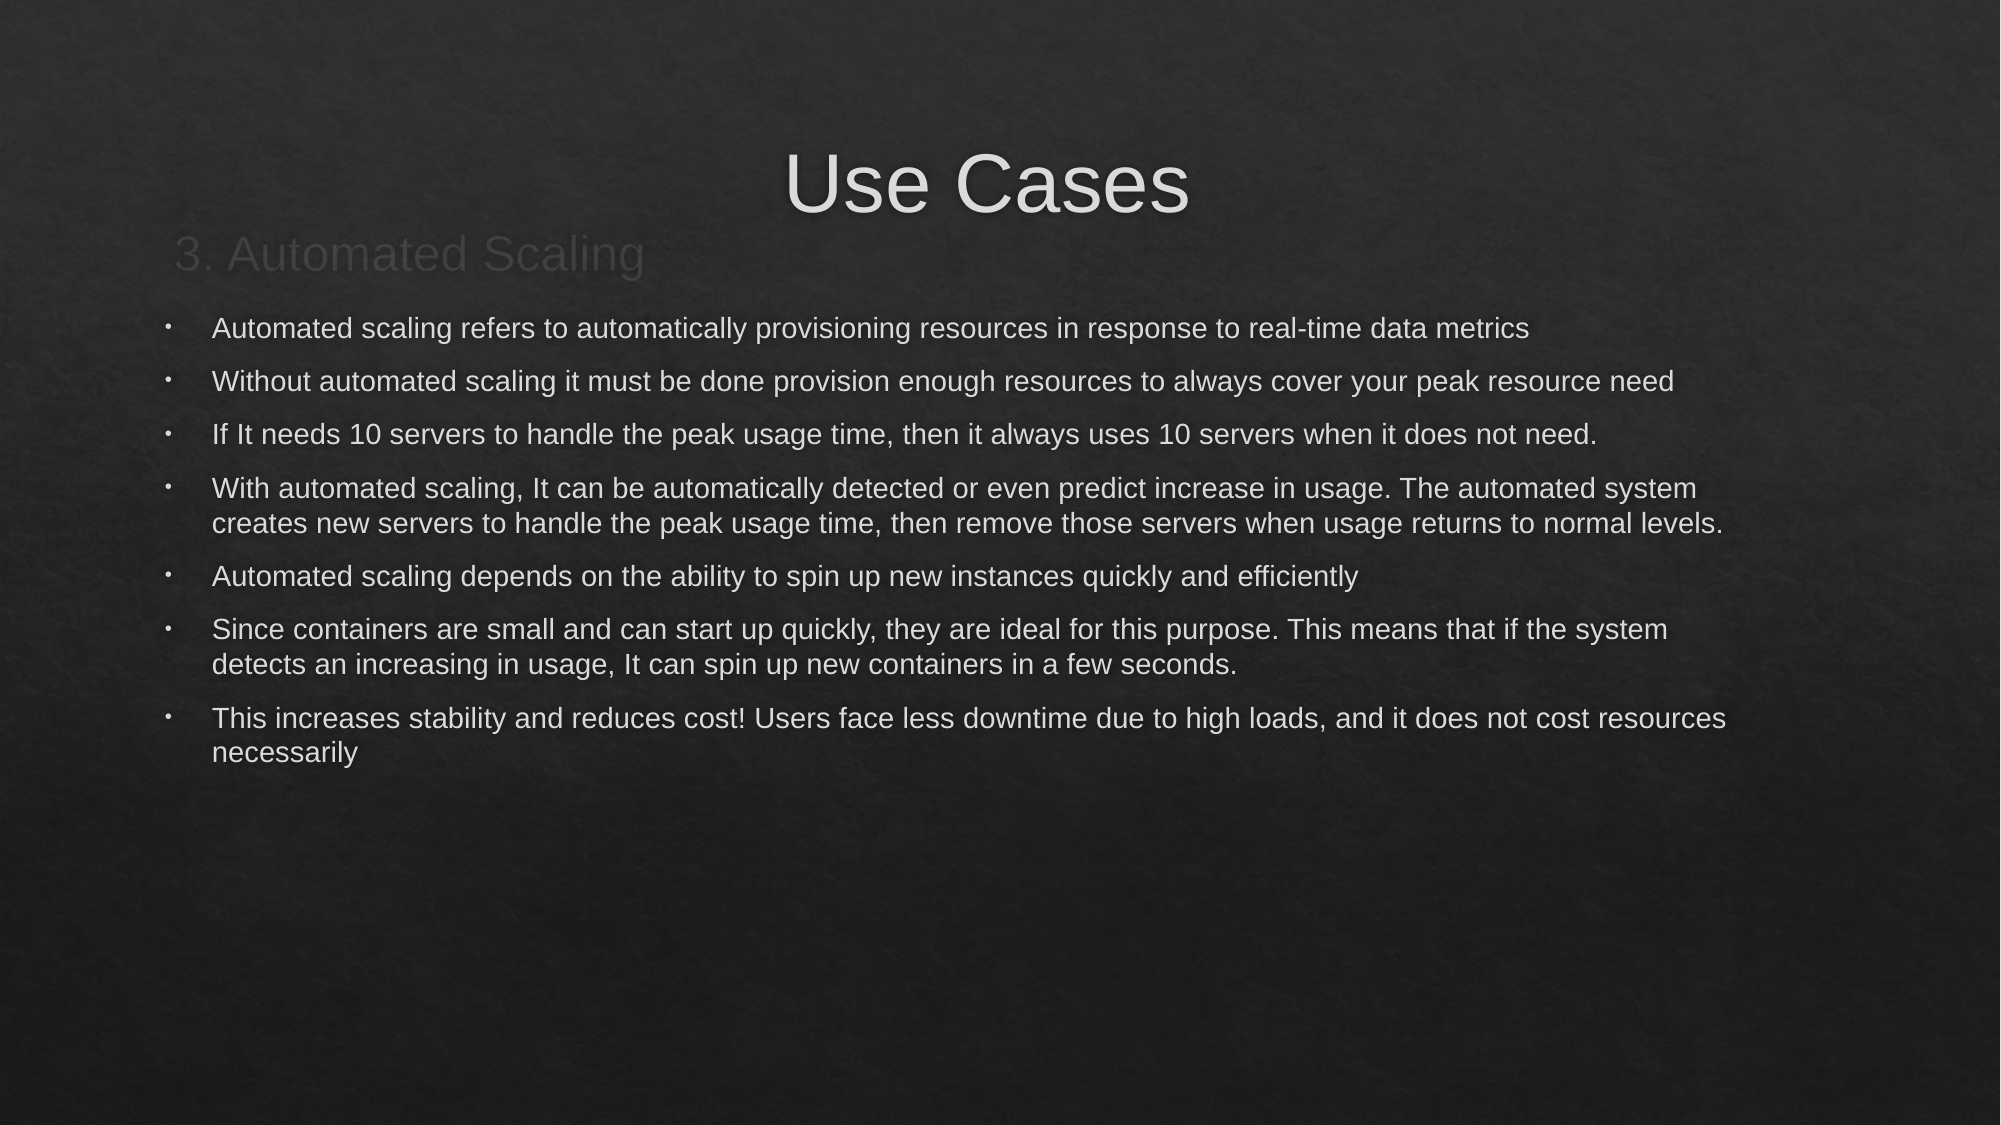

# Use Cases
3. Automated Scaling
Automated scaling refers to automatically provisioning resources in response to real-time data metrics
Without automated scaling it must be done provision enough resources to always cover your peak resource need
If It needs 10 servers to handle the peak usage time, then it always uses 10 servers when it does not need.
With automated scaling, It can be automatically detected or even predict increase in usage. The automated system creates new servers to handle the peak usage time, then remove those servers when usage returns to normal levels.
Automated scaling depends on the ability to spin up new instances quickly and efficiently
Since containers are small and can start up quickly, they are ideal for this purpose. This means that if the system detects an increasing in usage, It can spin up new containers in a few seconds.
This increases stability and reduces cost! Users face less downtime due to high loads, and it does not cost resources necessarily